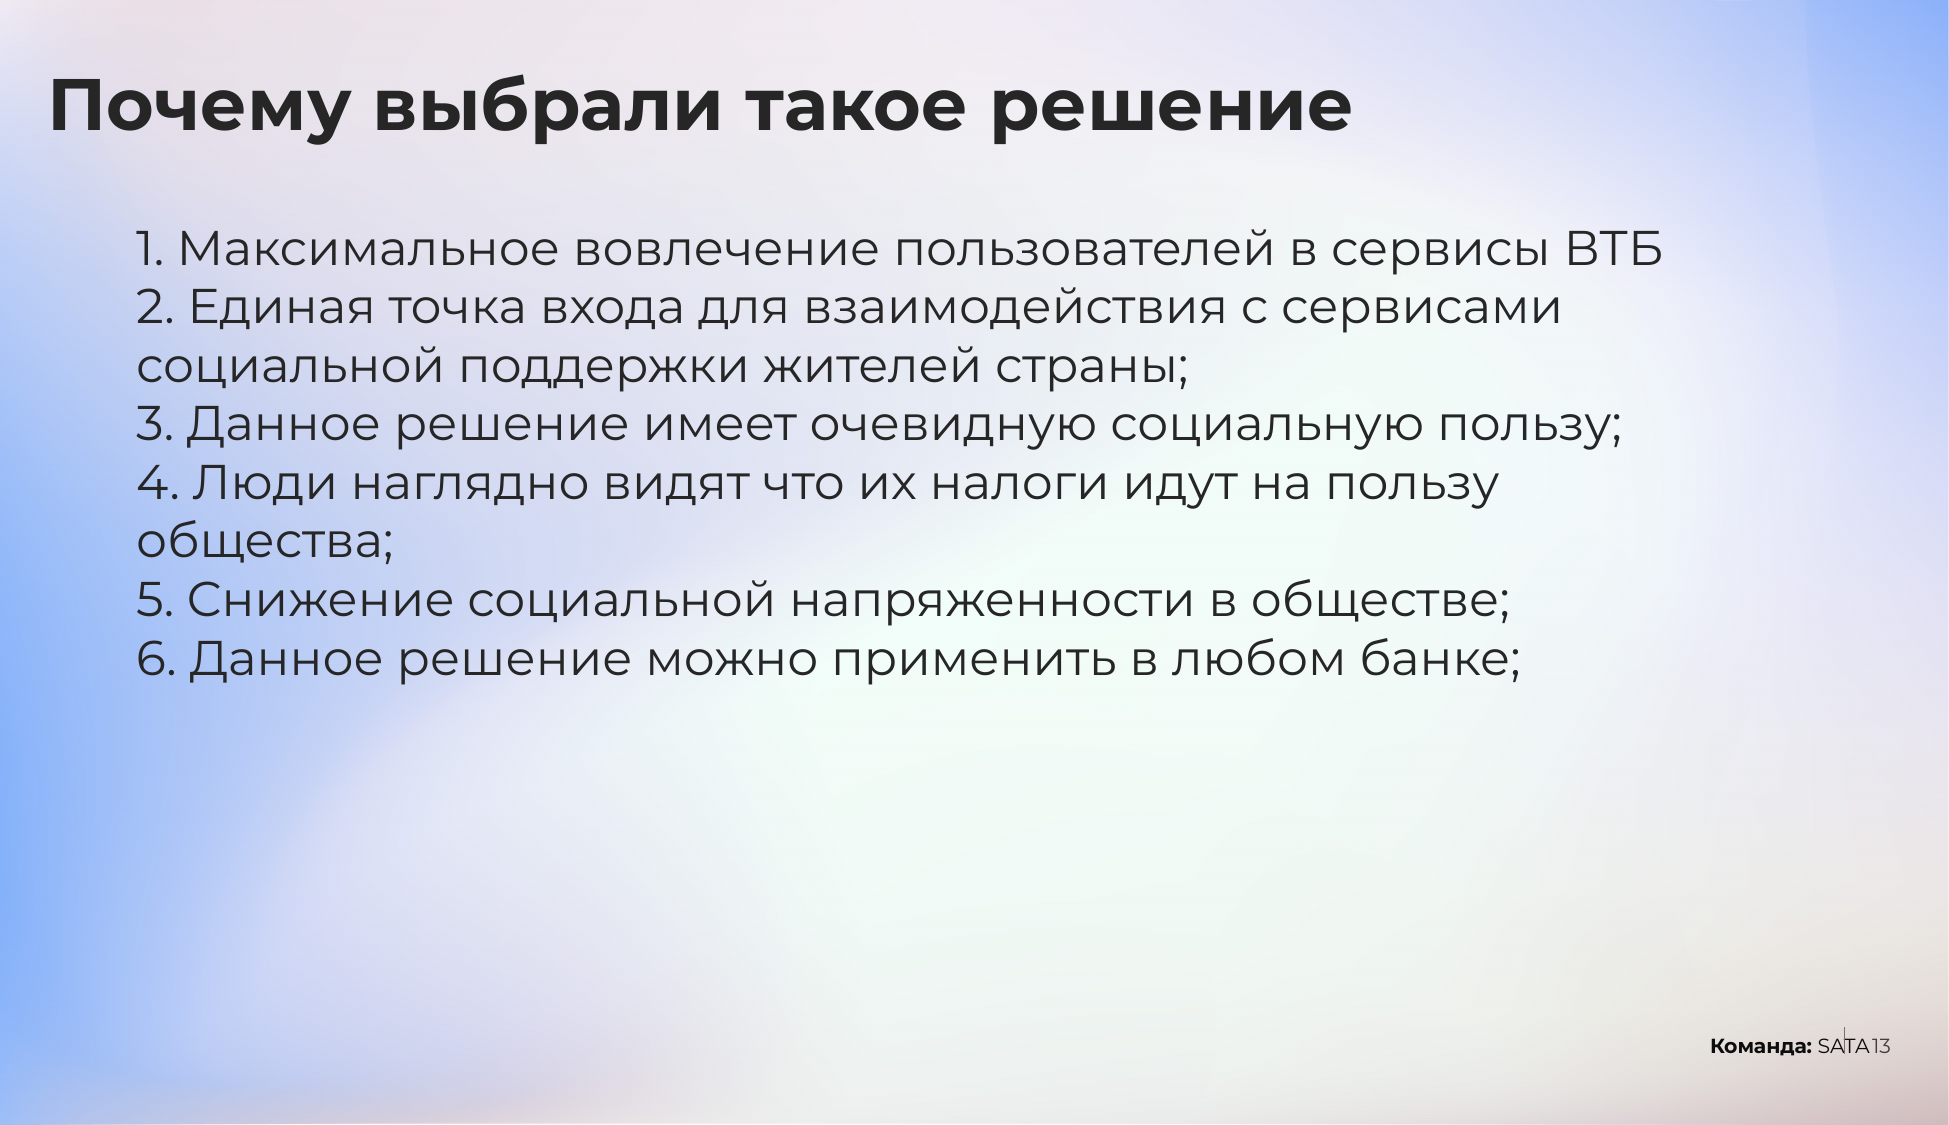

Почему выбрали такое решение
1. Максимальное вовлечение пользователей в сервисы ВТБ
2. Единая точка входа для взаимодействия с сервисами социальной поддержки жителей страны;
3. Данное решение имеет очевидную социальную пользу;
4. Люди наглядно видят что их налоги идут на пользу общества;
5. Снижение социальной напряженности в обществе;
6. Данное решение можно применить в любом банке;
13
Команда: SATA